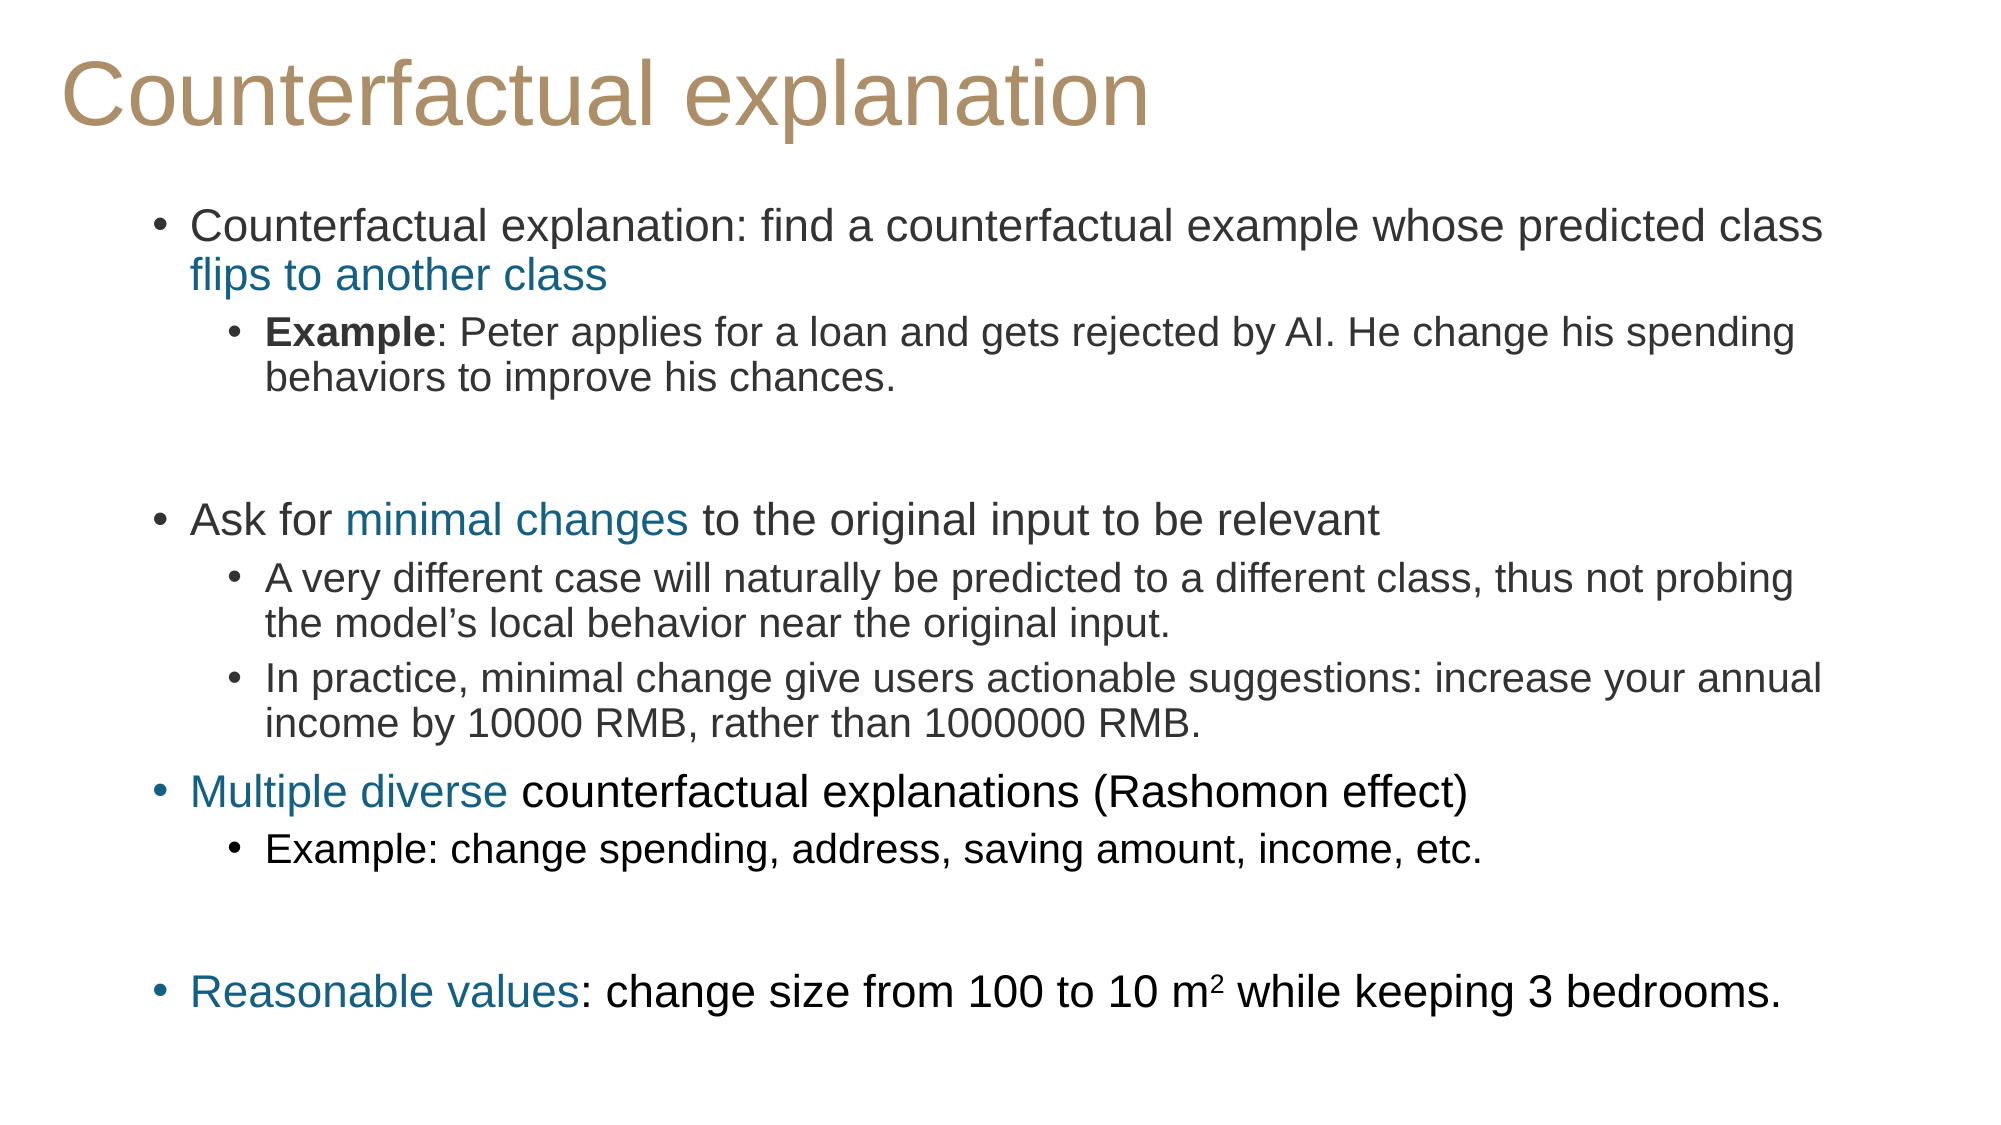

Counterfactual explanation
Counterfactual explanation: find a counterfactual example whose predicted class flips to another class
Example: Peter applies for a loan and gets rejected by AI. He change his spending behaviors to improve his chances.

Ask for minimal changes to the original input to be relevant
A very different case will naturally be predicted to a different class, thus not probing the model’s local behavior near the original input.
In practice, minimal change give users actionable suggestions: increase your annual income by 10000 RMB, rather than 1000000 RMB.
Multiple diverse counterfactual explanations (Rashomon effect)
Example: change spending, address, saving amount, income, etc.

Reasonable values: change size from 100 to 10 m2 while keeping 3 bedrooms.